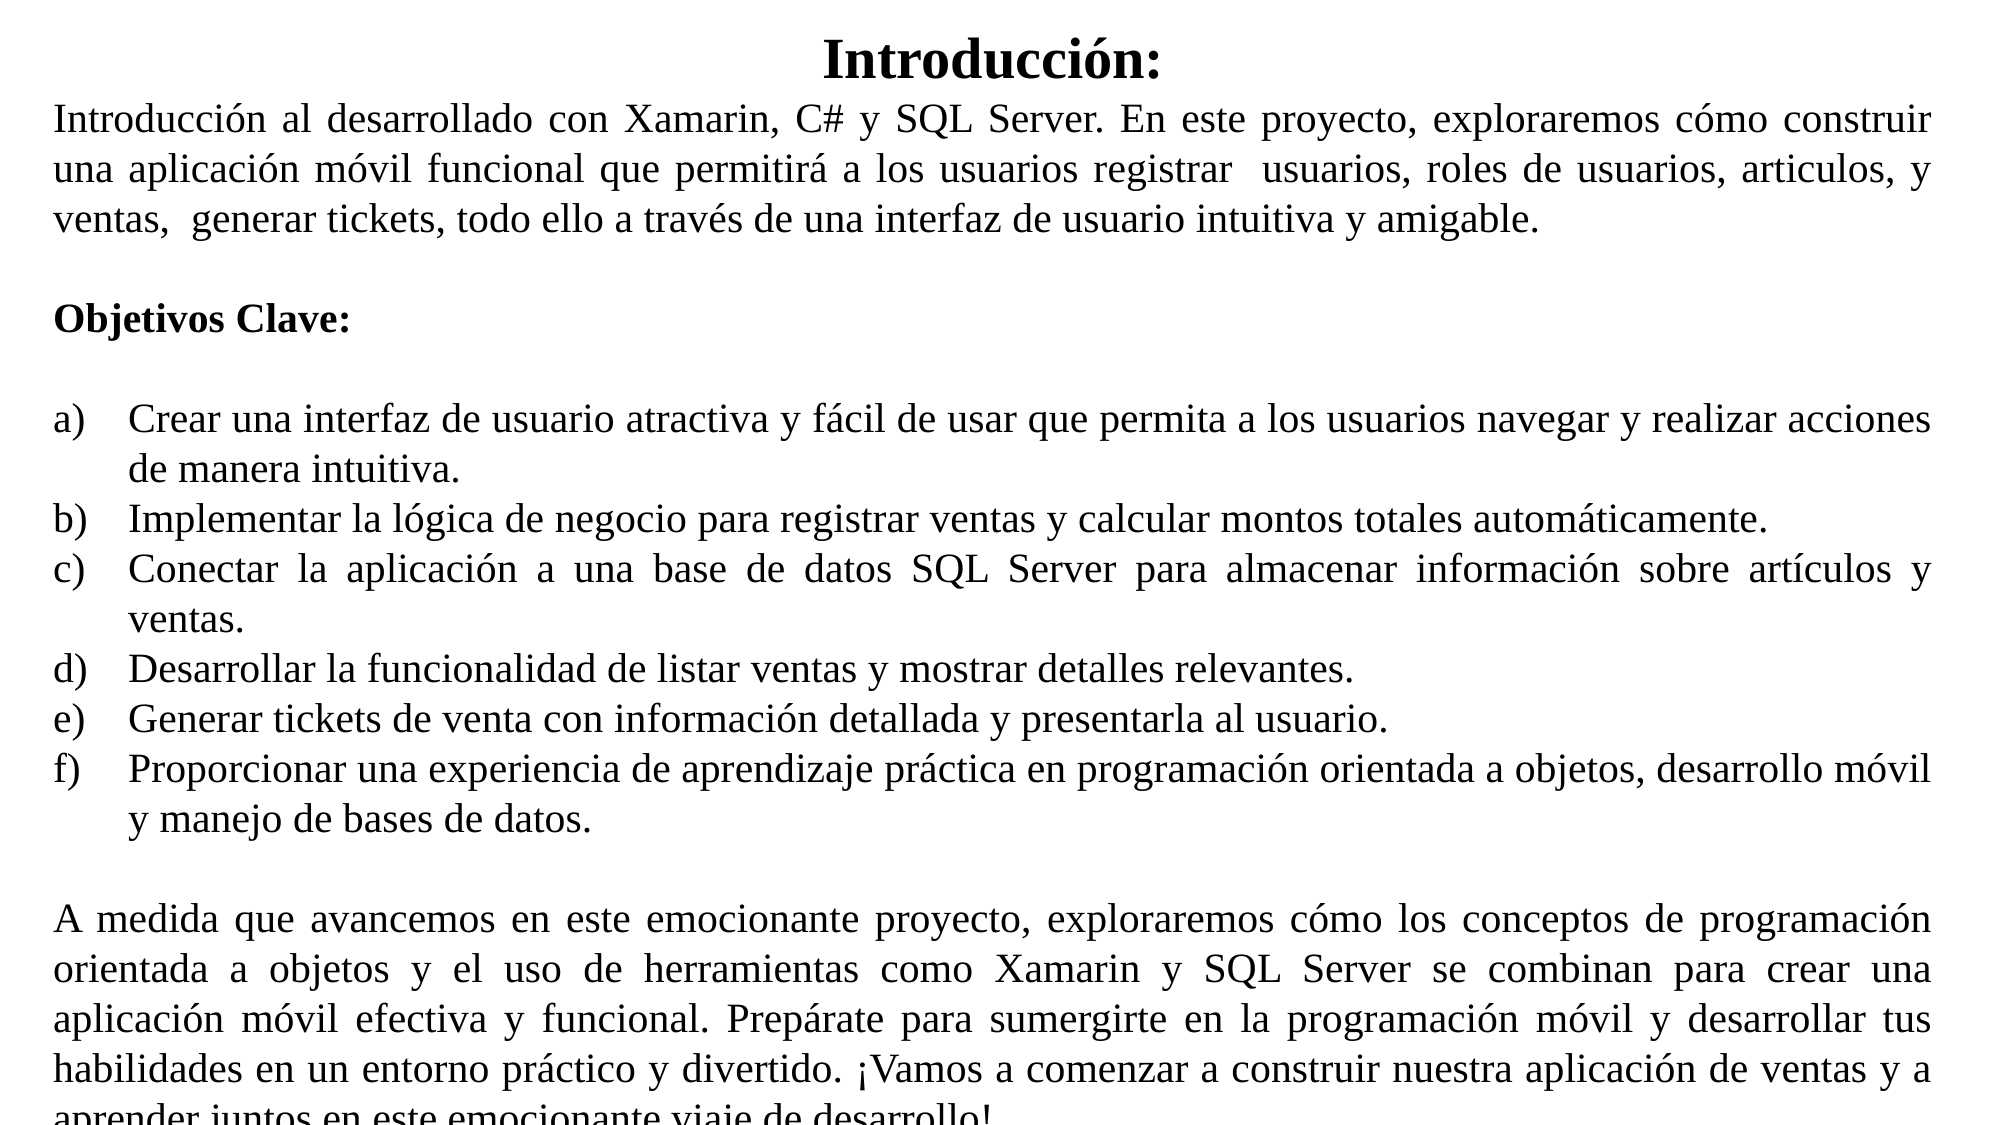

Introducción:
Introducción al desarrollado con Xamarin, C# y SQL Server. En este proyecto, exploraremos cómo construir una aplicación móvil funcional que permitirá a los usuarios registrar  usuarios, roles de usuarios, articulos, y ventas,  generar tickets, todo ello a través de una interfaz de usuario intuitiva y amigable.

Objetivos Clave:

Crear una interfaz de usuario atractiva y fácil de usar que permita a los usuarios navegar y realizar acciones de manera intuitiva.
Implementar la lógica de negocio para registrar ventas y calcular montos totales automáticamente.
Conectar la aplicación a una base de datos SQL Server para almacenar información sobre artículos y ventas.
Desarrollar la funcionalidad de listar ventas y mostrar detalles relevantes.
Generar tickets de venta con información detallada y presentarla al usuario.
Proporcionar una experiencia de aprendizaje práctica en programación orientada a objetos, desarrollo móvil y manejo de bases de datos.

A medida que avancemos en este emocionante proyecto, exploraremos cómo los conceptos de programación orientada a objetos y el uso de herramientas como Xamarin y SQL Server se combinan para crear una aplicación móvil efectiva y funcional. Prepárate para sumergirte en la programación móvil y desarrollar tus habilidades en un entorno práctico y divertido. ¡Vamos a comenzar a construir nuestra aplicación de ventas y a aprender juntos en este emocionante viaje de desarrollo!